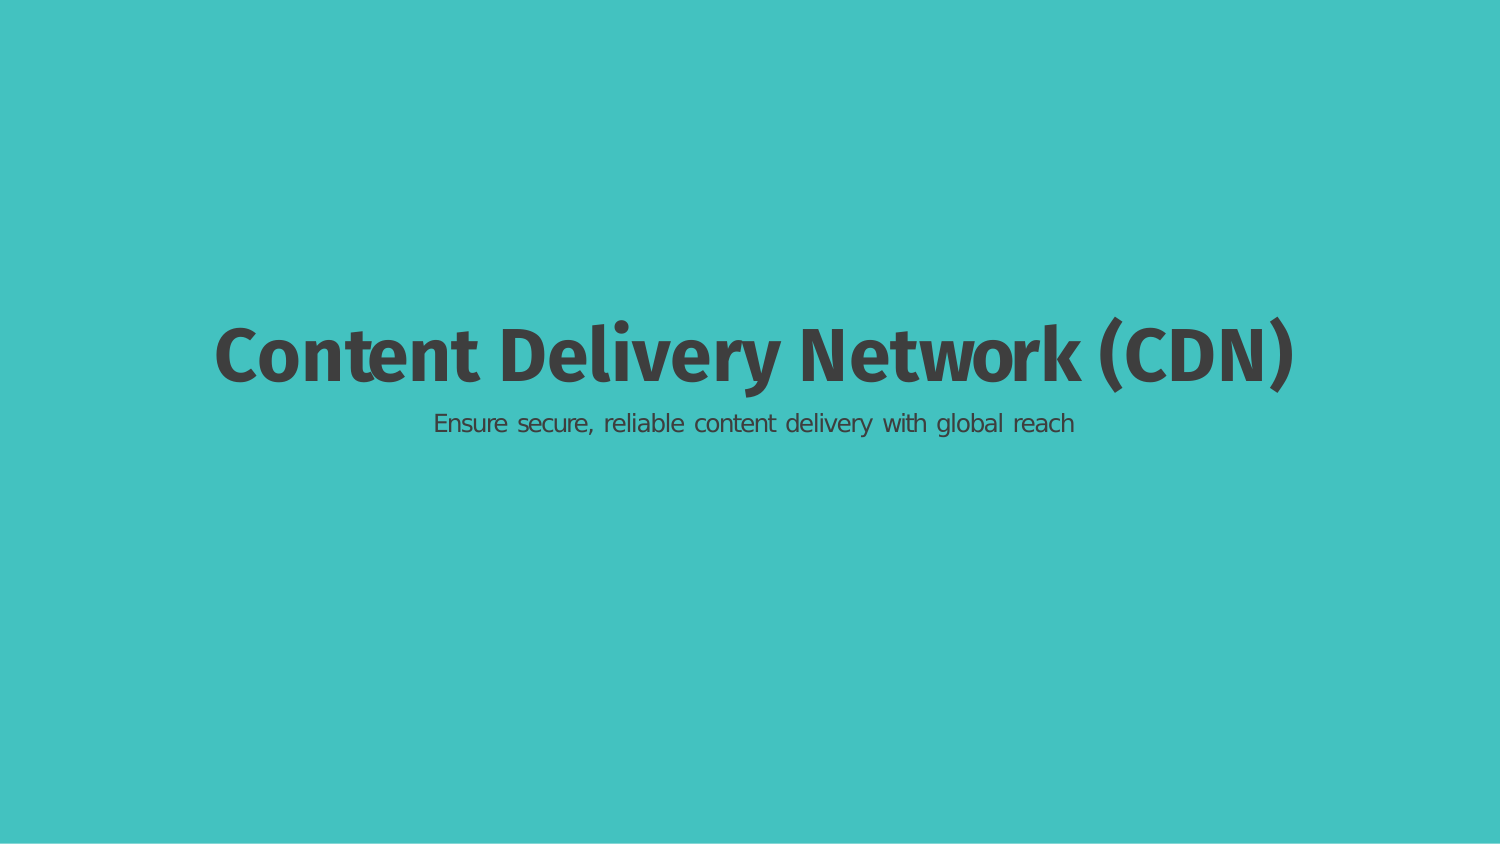

# Content Delivery Network (CDN)
Ensure secure, reliable content delivery with global reach